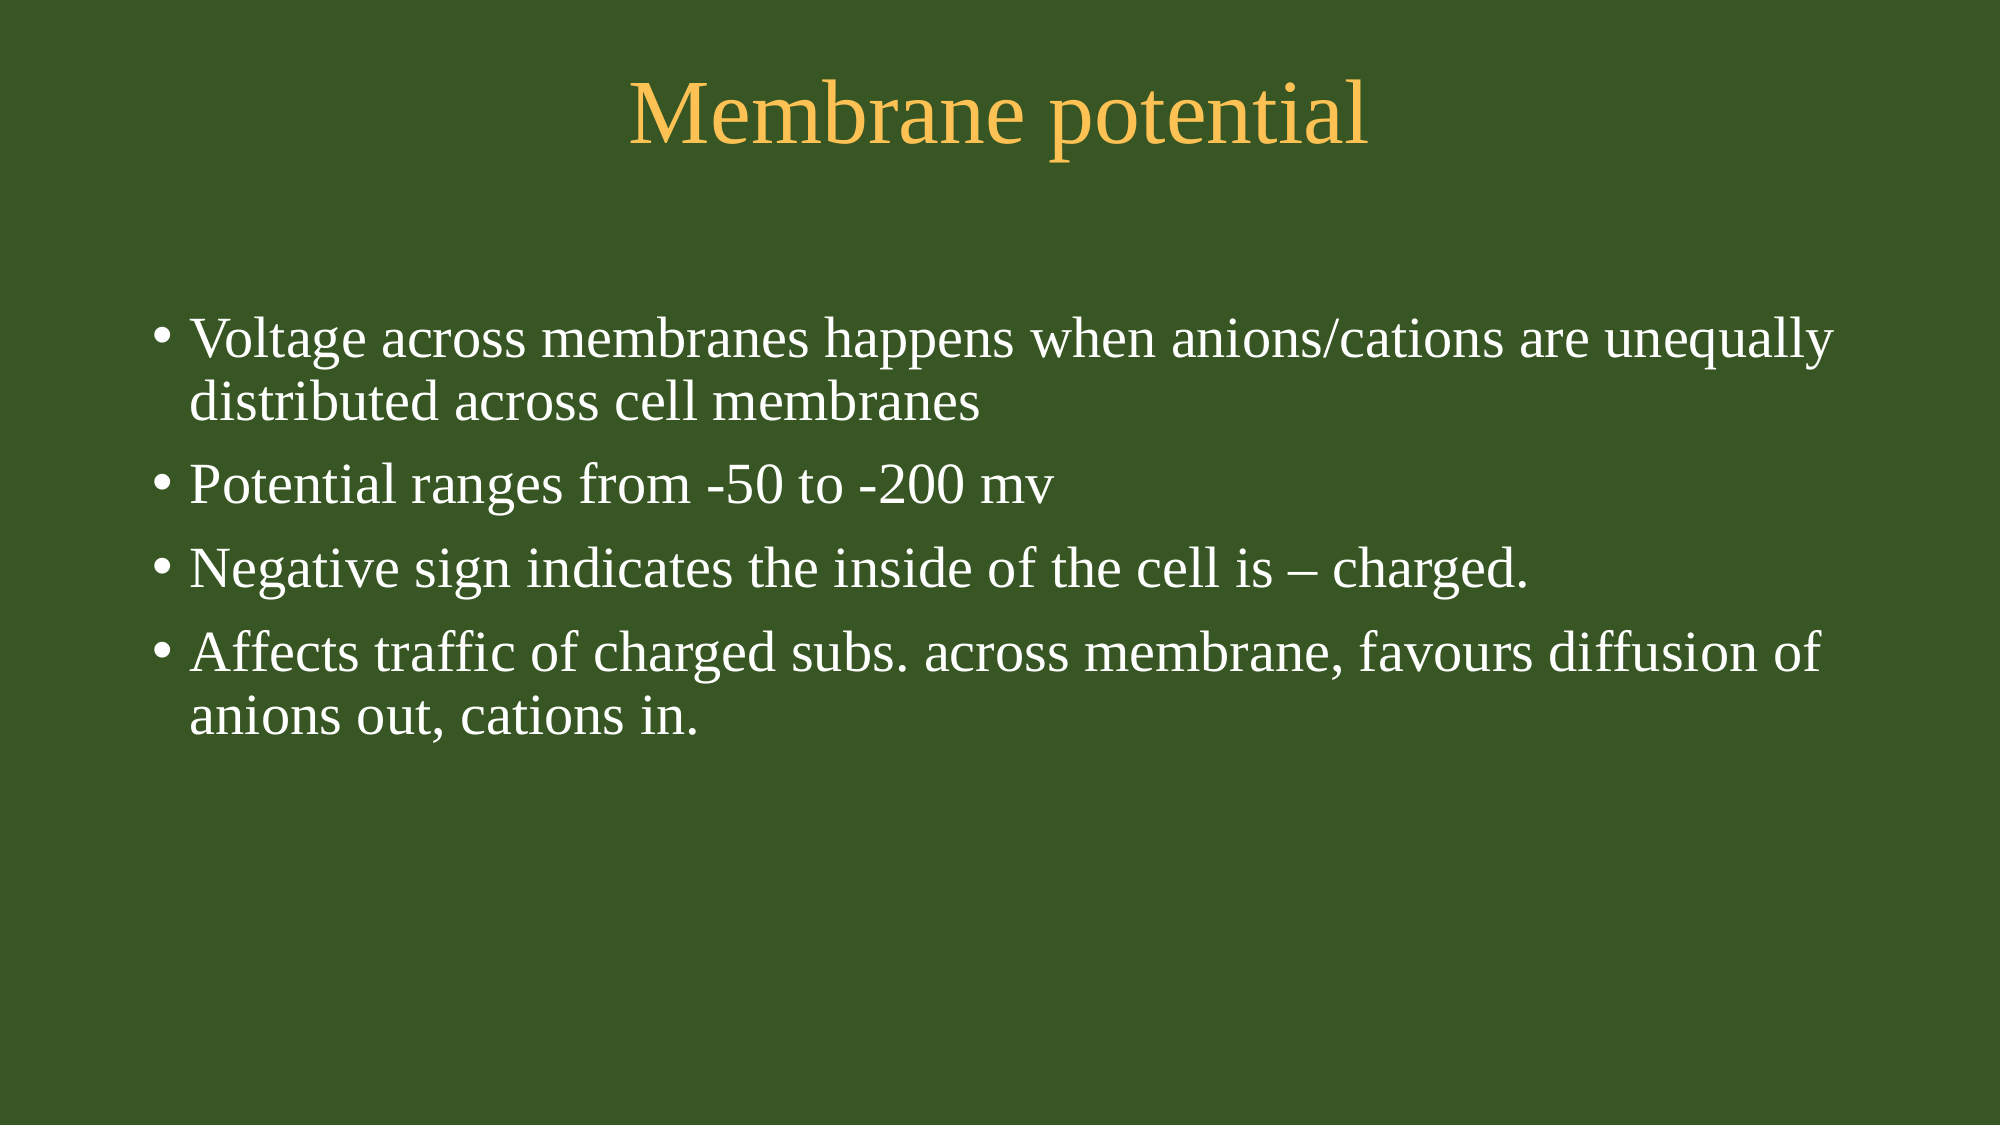

# Membrane potential
Voltage across membranes happens when anions/cations are unequally distributed across cell membranes
Potential ranges from -50 to -200 mv
Negative sign indicates the inside of the cell is – charged.
Affects traffic of charged subs. across membrane, favours diffusion of anions out, cations in.